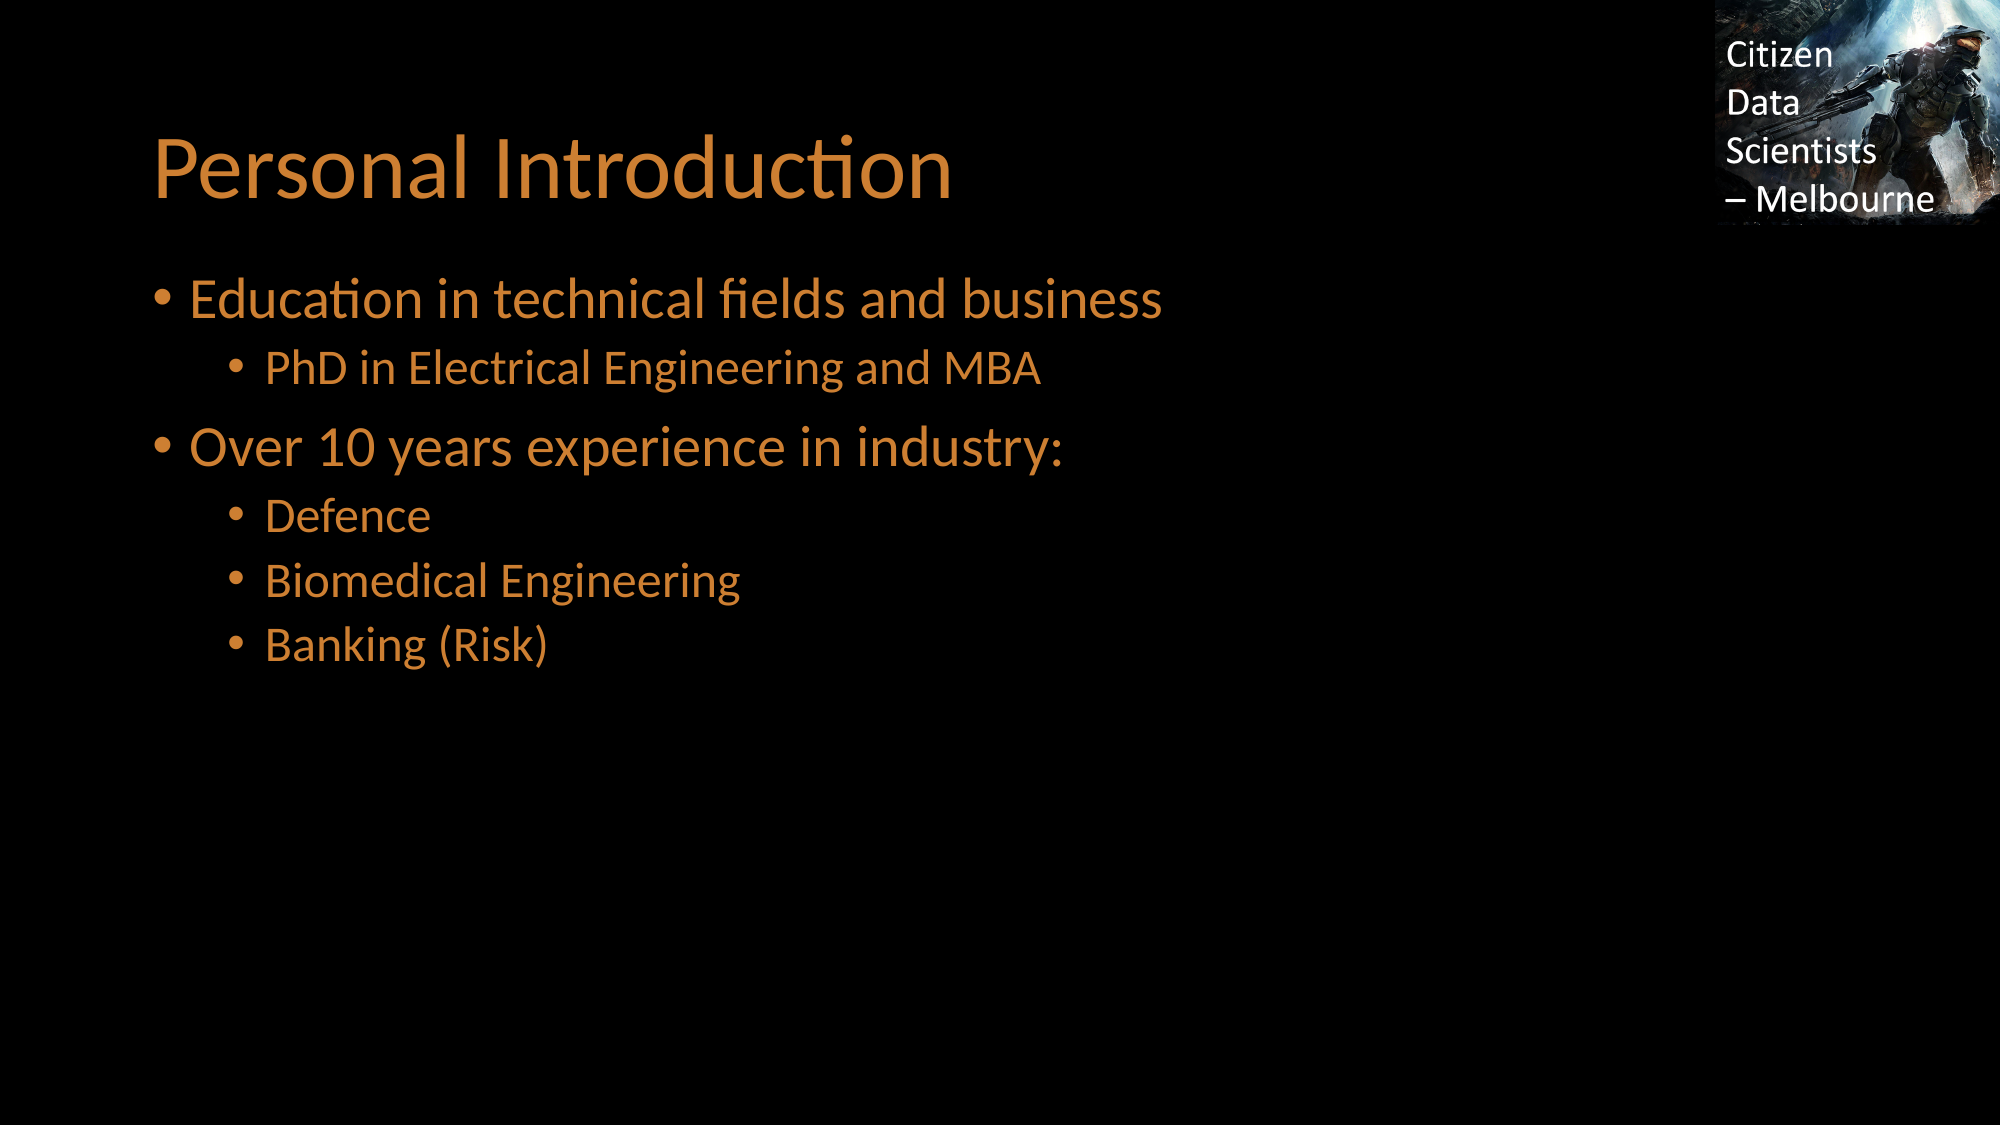

# Personal Introduction
Education in technical fields and business
PhD in Electrical Engineering and MBA
Over 10 years experience in industry:
Defence
Biomedical Engineering
Banking (Risk)